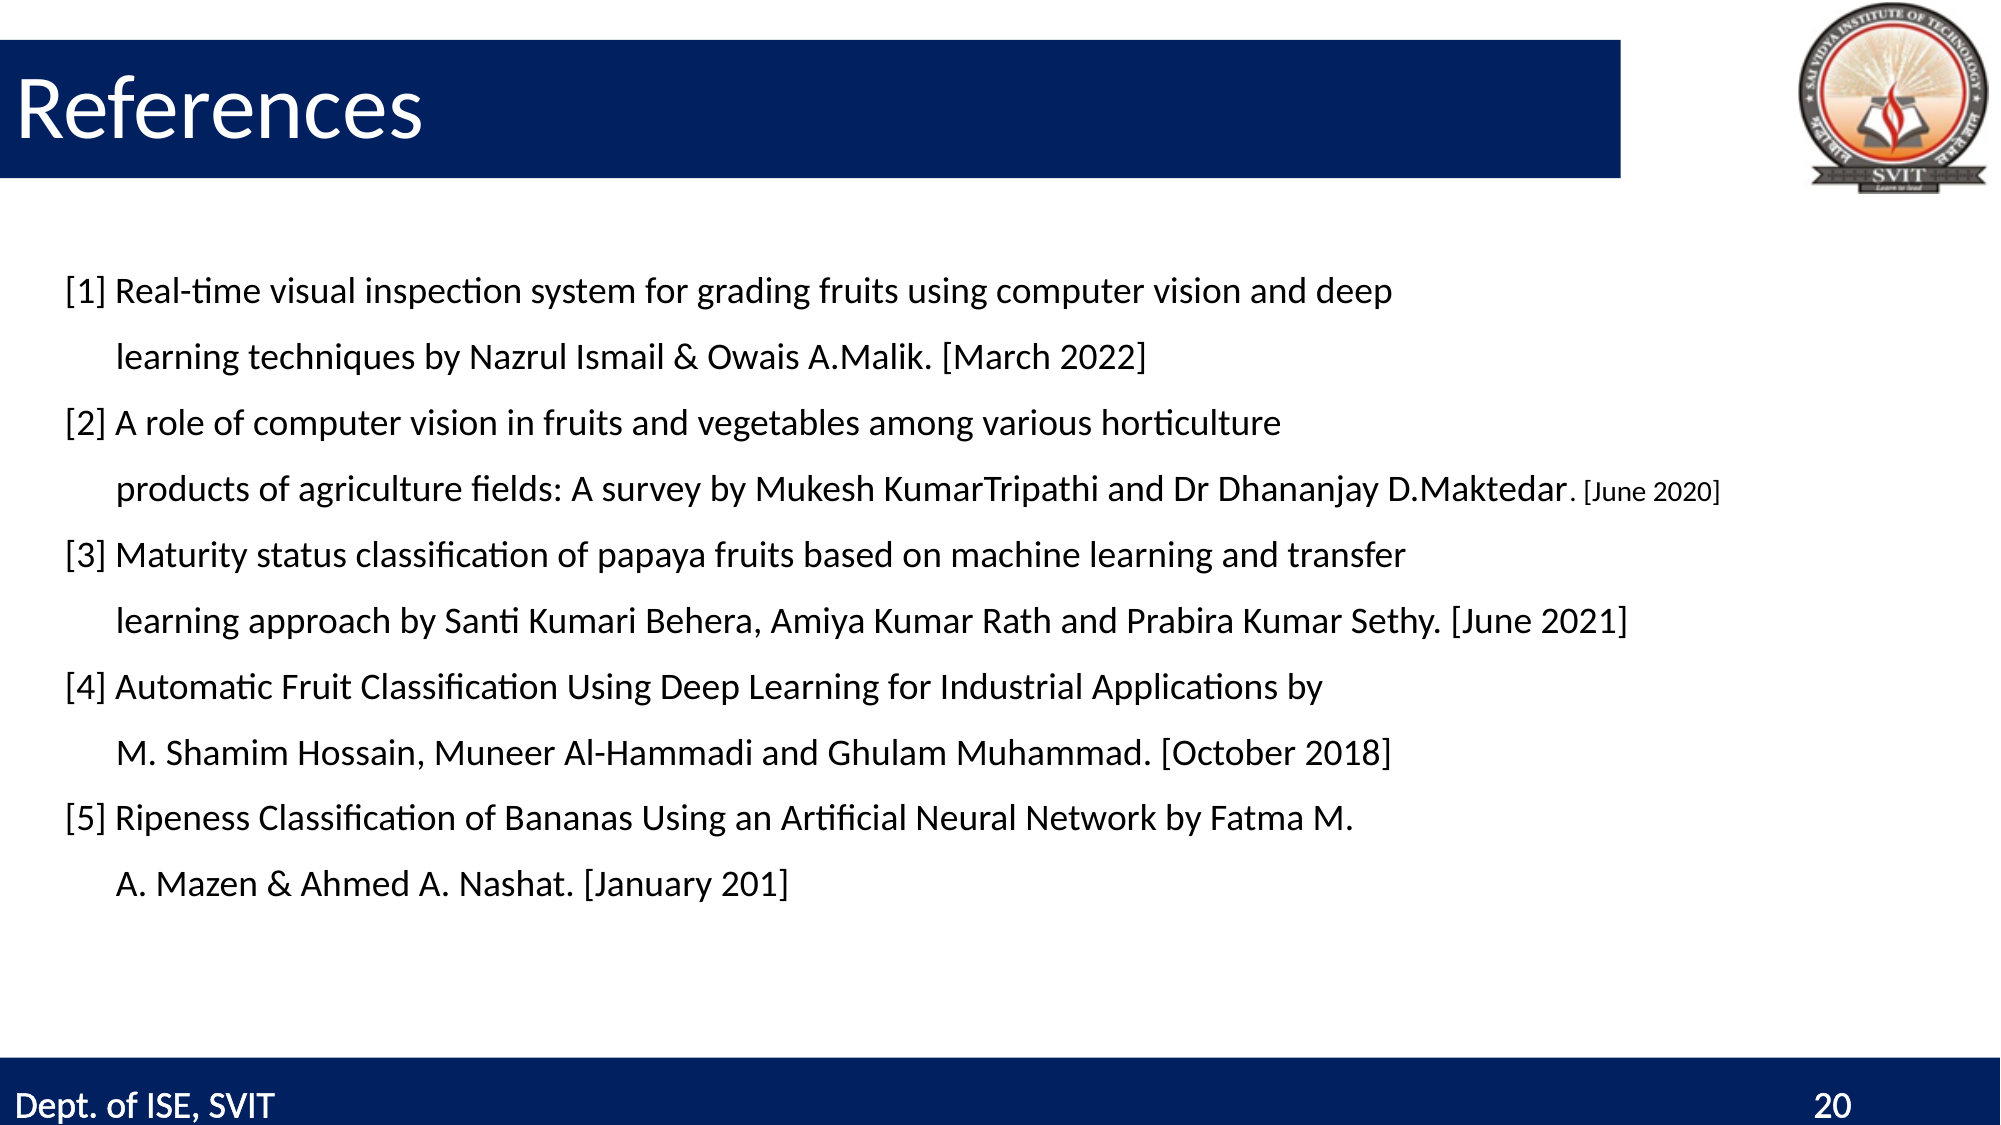

# References
[1] Real-time visual inspection system for grading fruits using computer vision and deep
      learning techniques by Nazrul Ismail & Owais A.Malik. [March 2022]
[2] A role of computer vision in fruits and vegetables among various horticulture
      products of agriculture fields: A survey by Mukesh KumarTripathi and Dr Dhananjay D.Maktedar. [June 2020]
[3] Maturity status classification of papaya fruits based on machine learning and transfer
      learning approach by Santi Kumari Behera, Amiya Kumar Rath and Prabira Kumar Sethy. [June 2021]
[4] Automatic Fruit Classification Using Deep Learning for Industrial Applications by
      M. Shamim Hossain, Muneer Al-Hammadi and Ghulam Muhammad. [October 2018]
[5] Ripeness Classification of Bananas Using an Artificial Neural Network by Fatma M.
      A. Mazen & Ahmed A. Nashat. [January 201]

Dept. of CSE, SVIT
20
Dept. of ISE, SVIT                                                                                                                                                                                     20